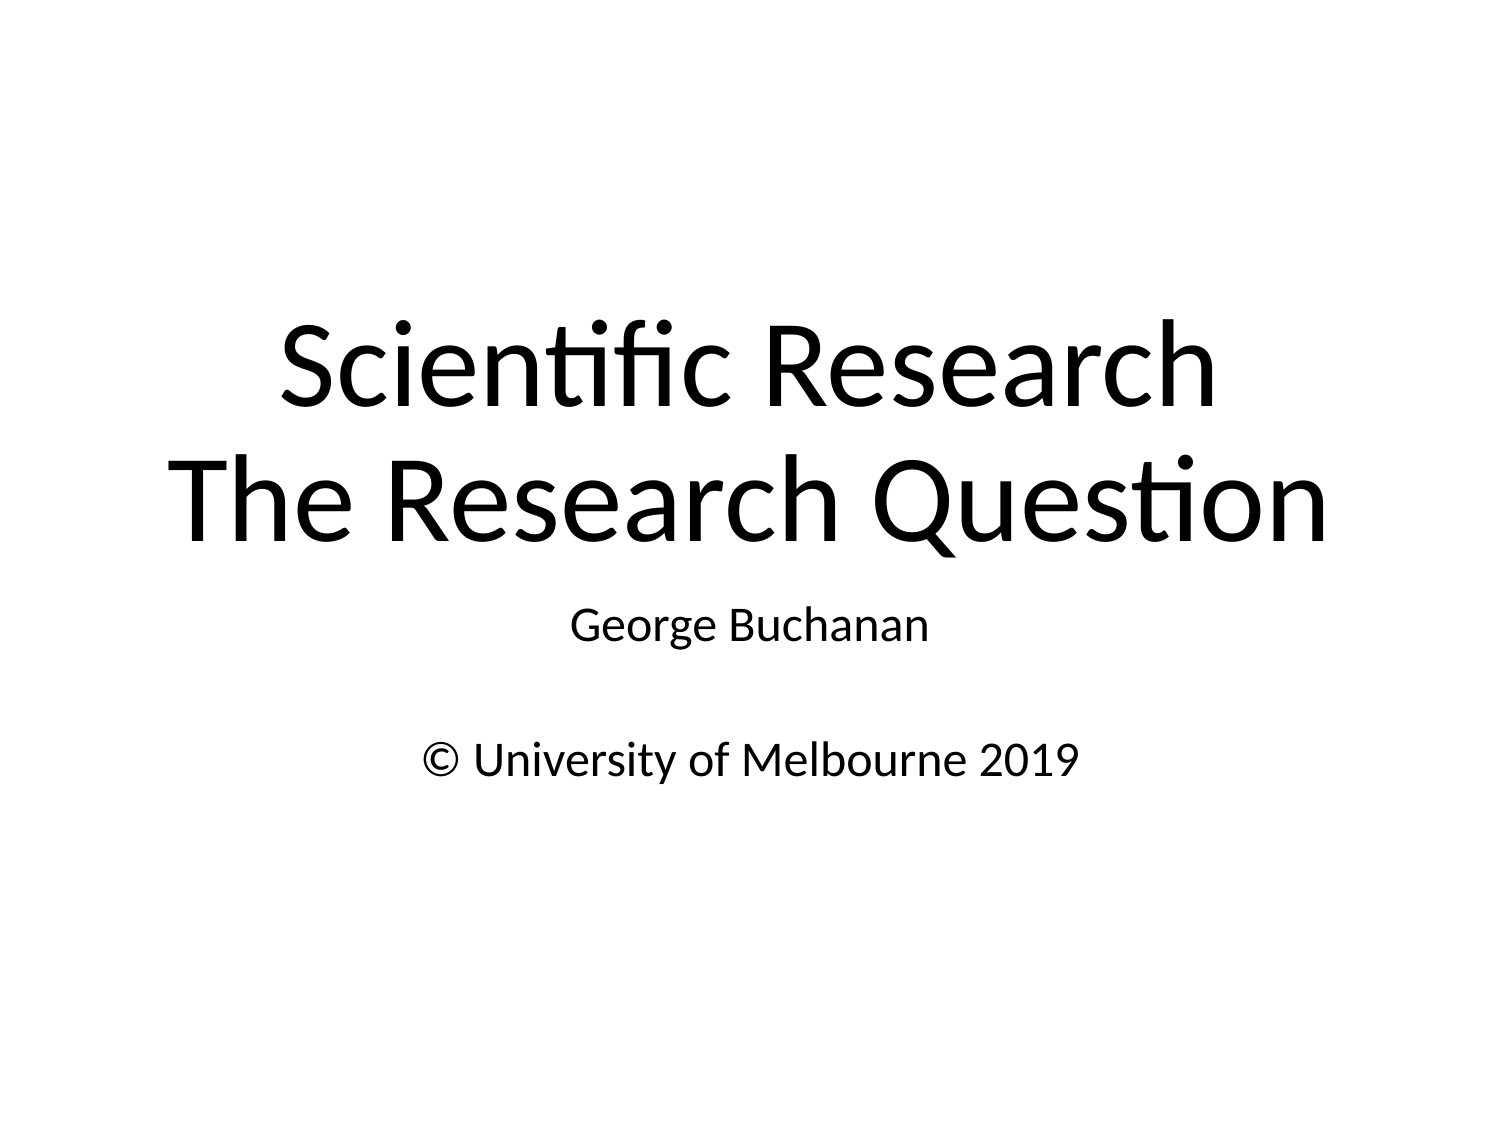

# Scientific Research The Research Question
George Buchanan
© University of Melbourne 2019